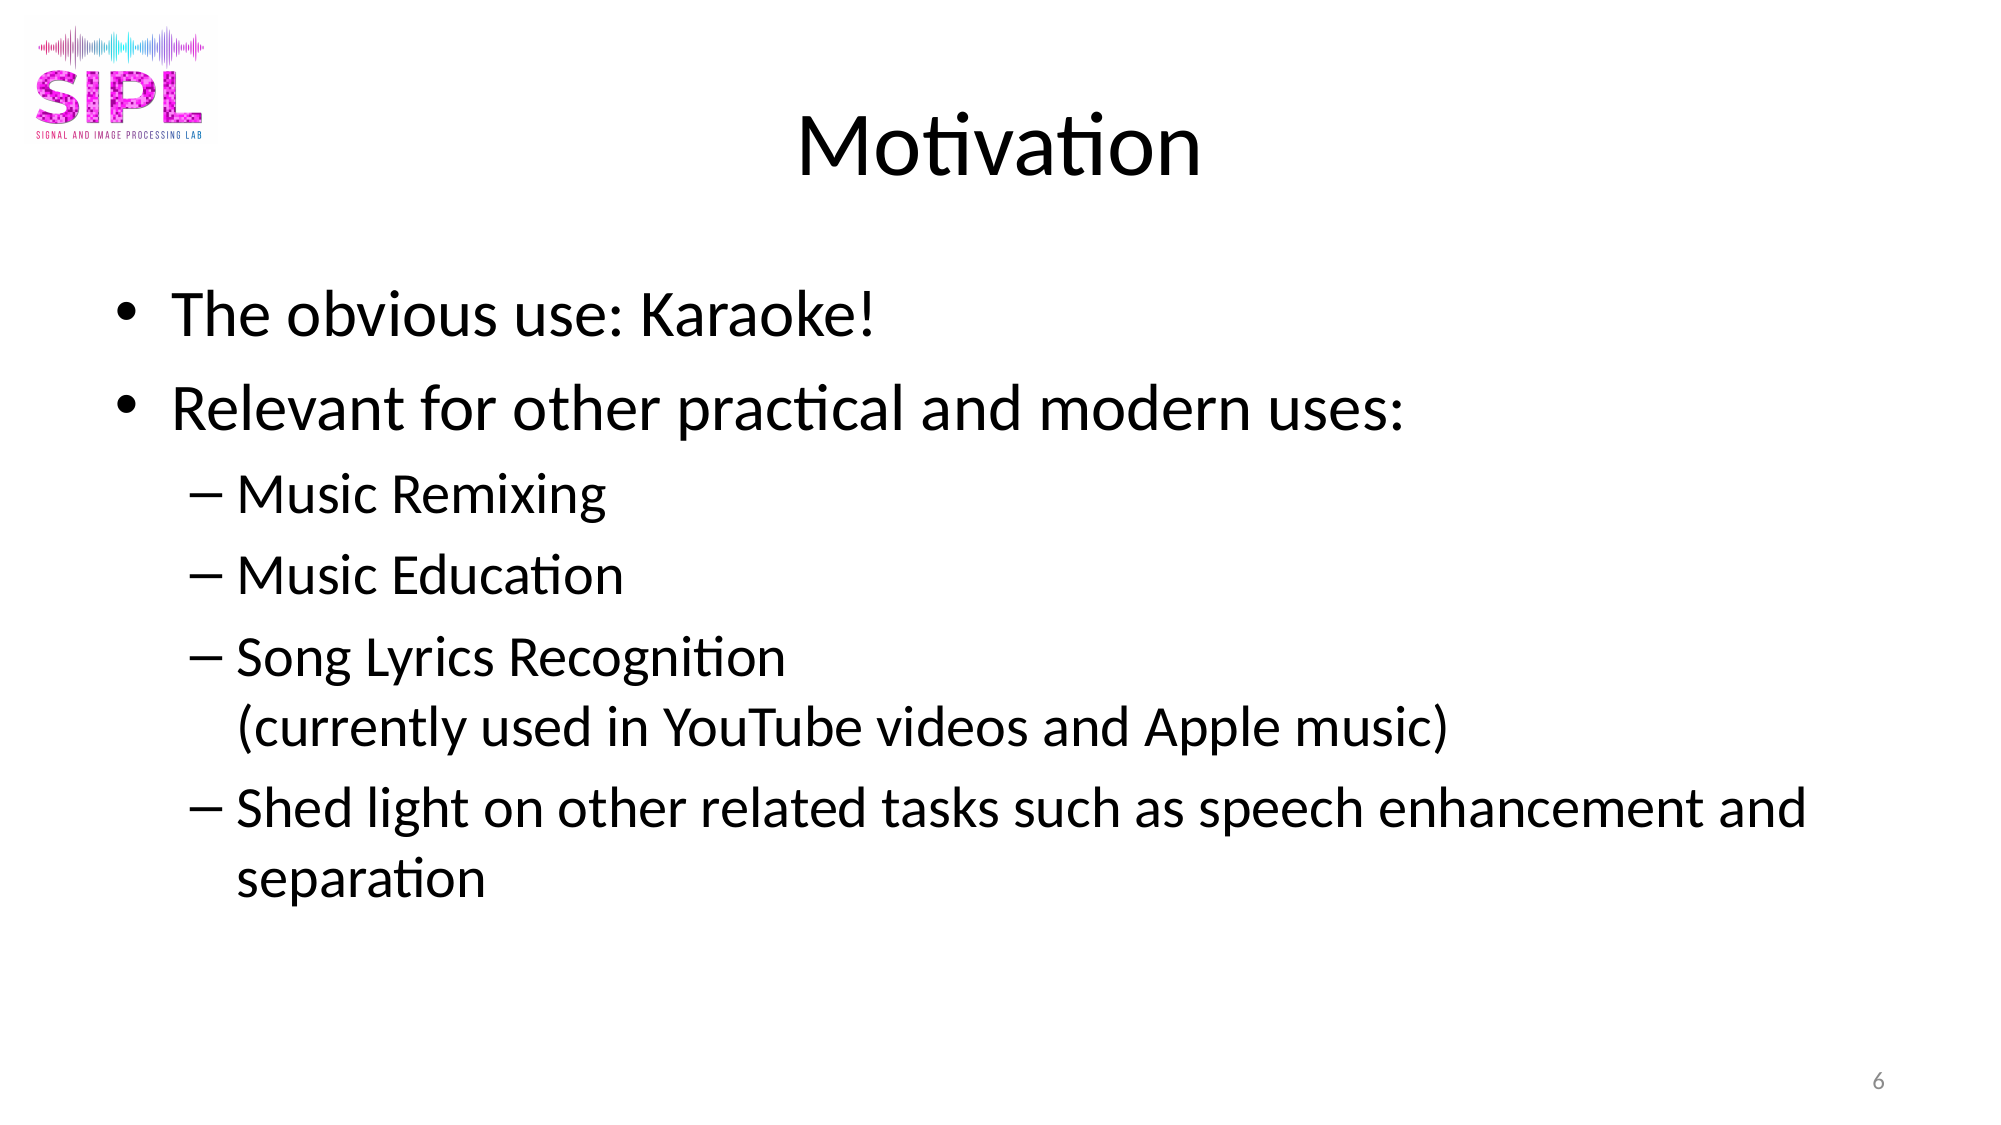

# Motivation
The obvious use: Karaoke!
Relevant for other practical and modern uses:
Music Remixing
Music Education
Song Lyrics Recognition
(currently used in YouTube videos and Apple music)
Shed light on other related tasks such as speech enhancement and separation
6